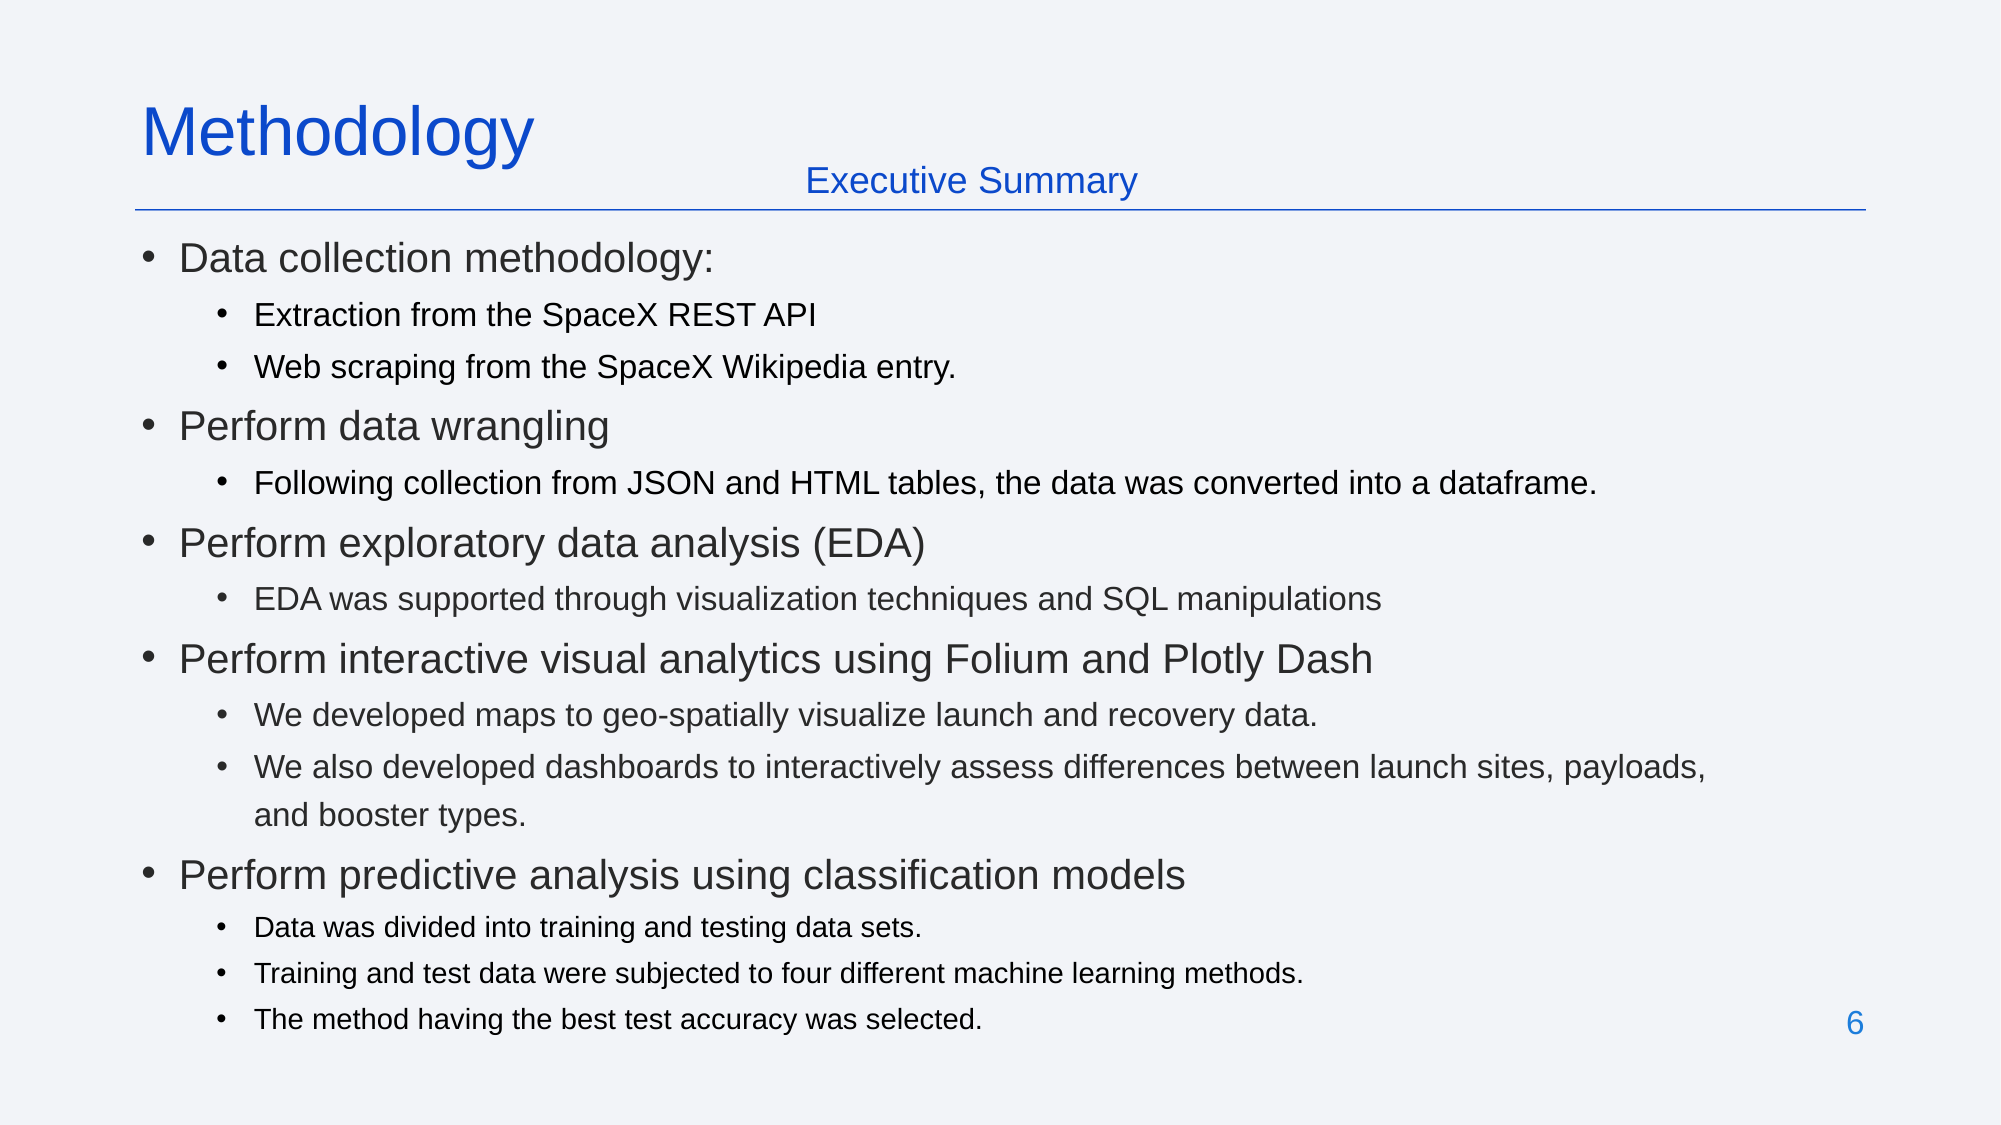

Methodology
Executive Summary
Data collection methodology:
Extraction from the SpaceX REST API
Web scraping from the SpaceX Wikipedia entry.
Perform data wrangling
Following collection from JSON and HTML tables, the data was converted into a dataframe.
Perform exploratory data analysis (EDA)
EDA was supported through visualization techniques and SQL manipulations
Perform interactive visual analytics using Folium and Plotly Dash
We developed maps to geo-spatially visualize launch and recovery data.
We also developed dashboards to interactively assess differences between launch sites, payloads, and booster types.
Perform predictive analysis using classification models
Data was divided into training and testing data sets.
Training and test data were subjected to four different machine learning methods.
The method having the best test accuracy was selected.

6